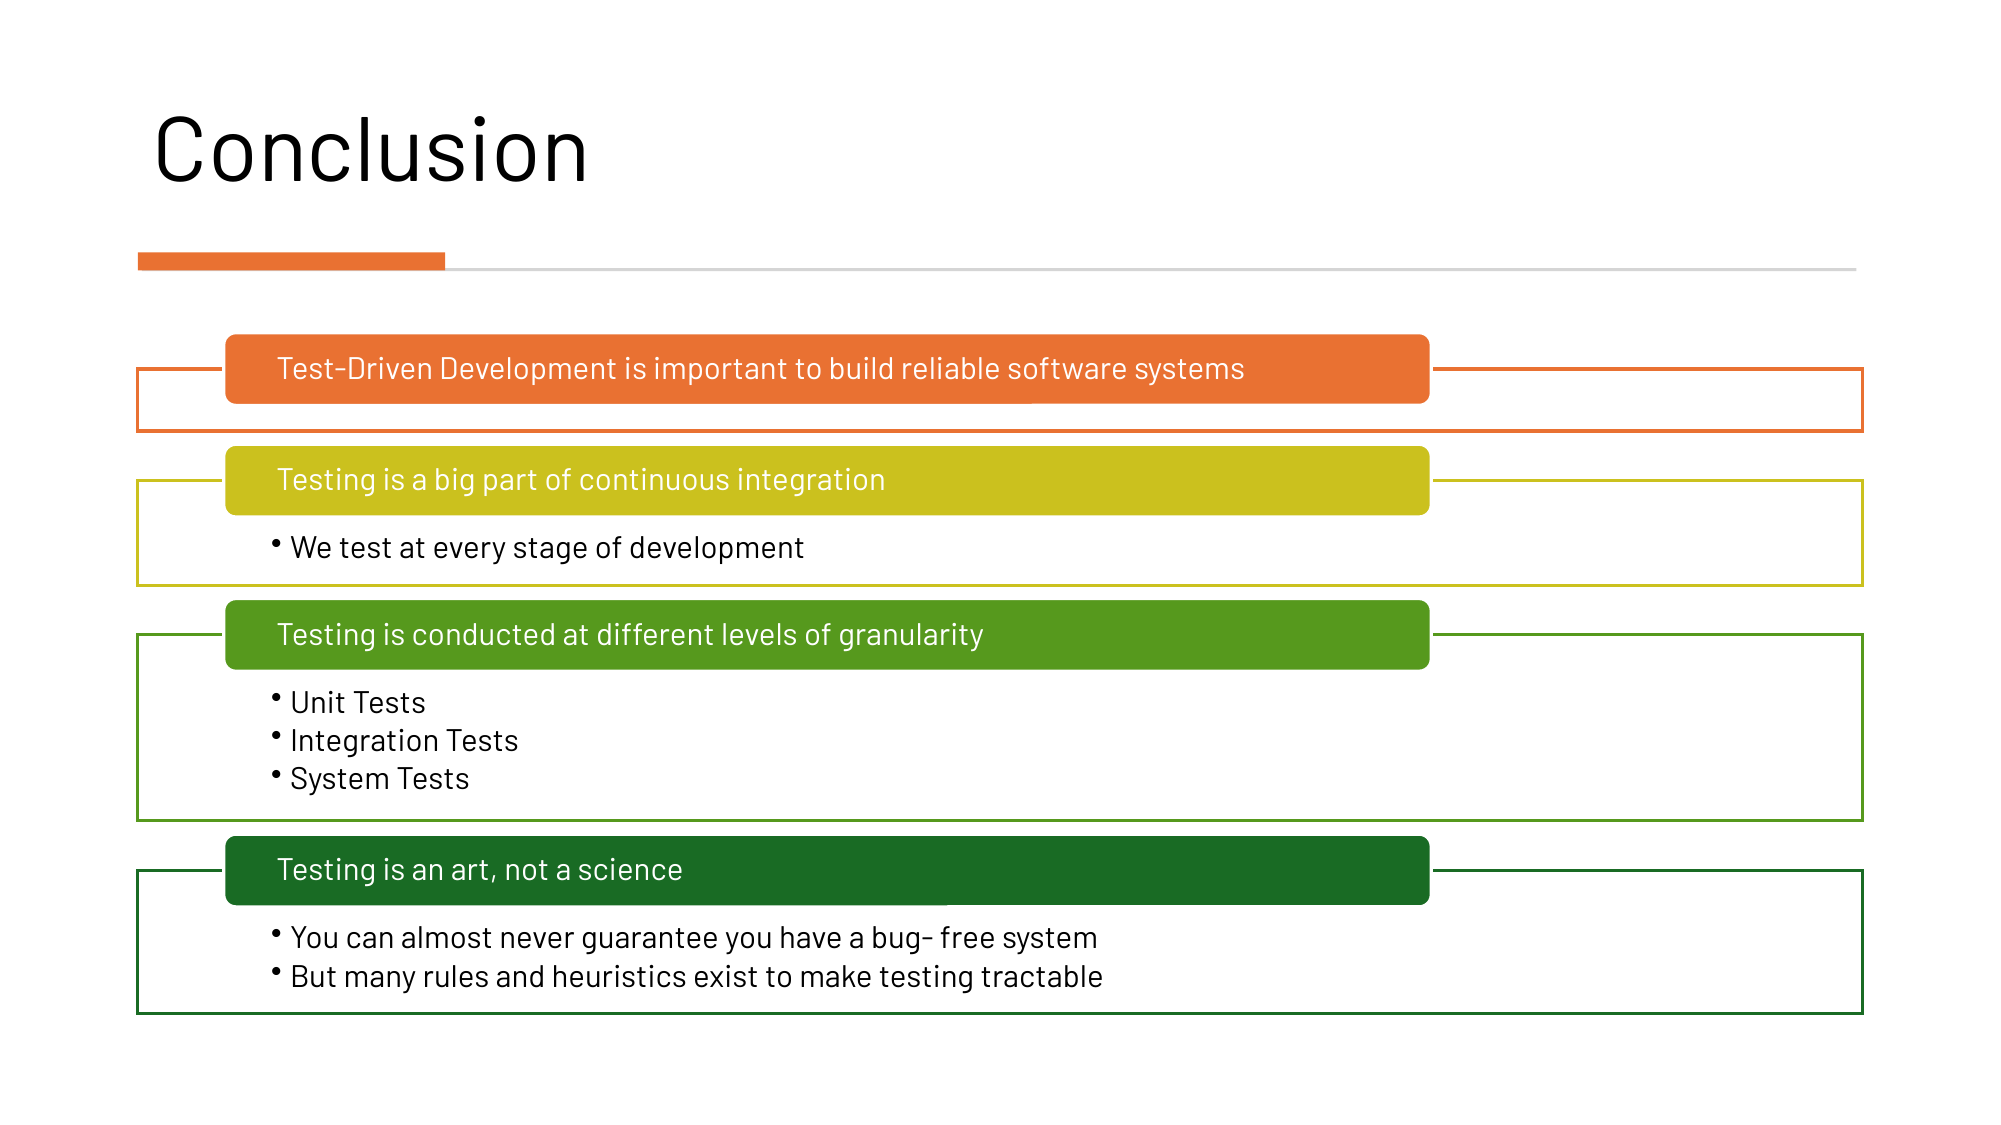

# Conclusion

Test-Driven Development is important to build reliable software systems
We test at every stage of development
Testing is a big part of continuous integration
Unit Tests
Integration Tests
System Tests
Testing is conducted at different levels of granularity
You can almost never guarantee you have a bug- free system
But many rules and heuristics exist to make testing tractable
Testing is an art, not a science